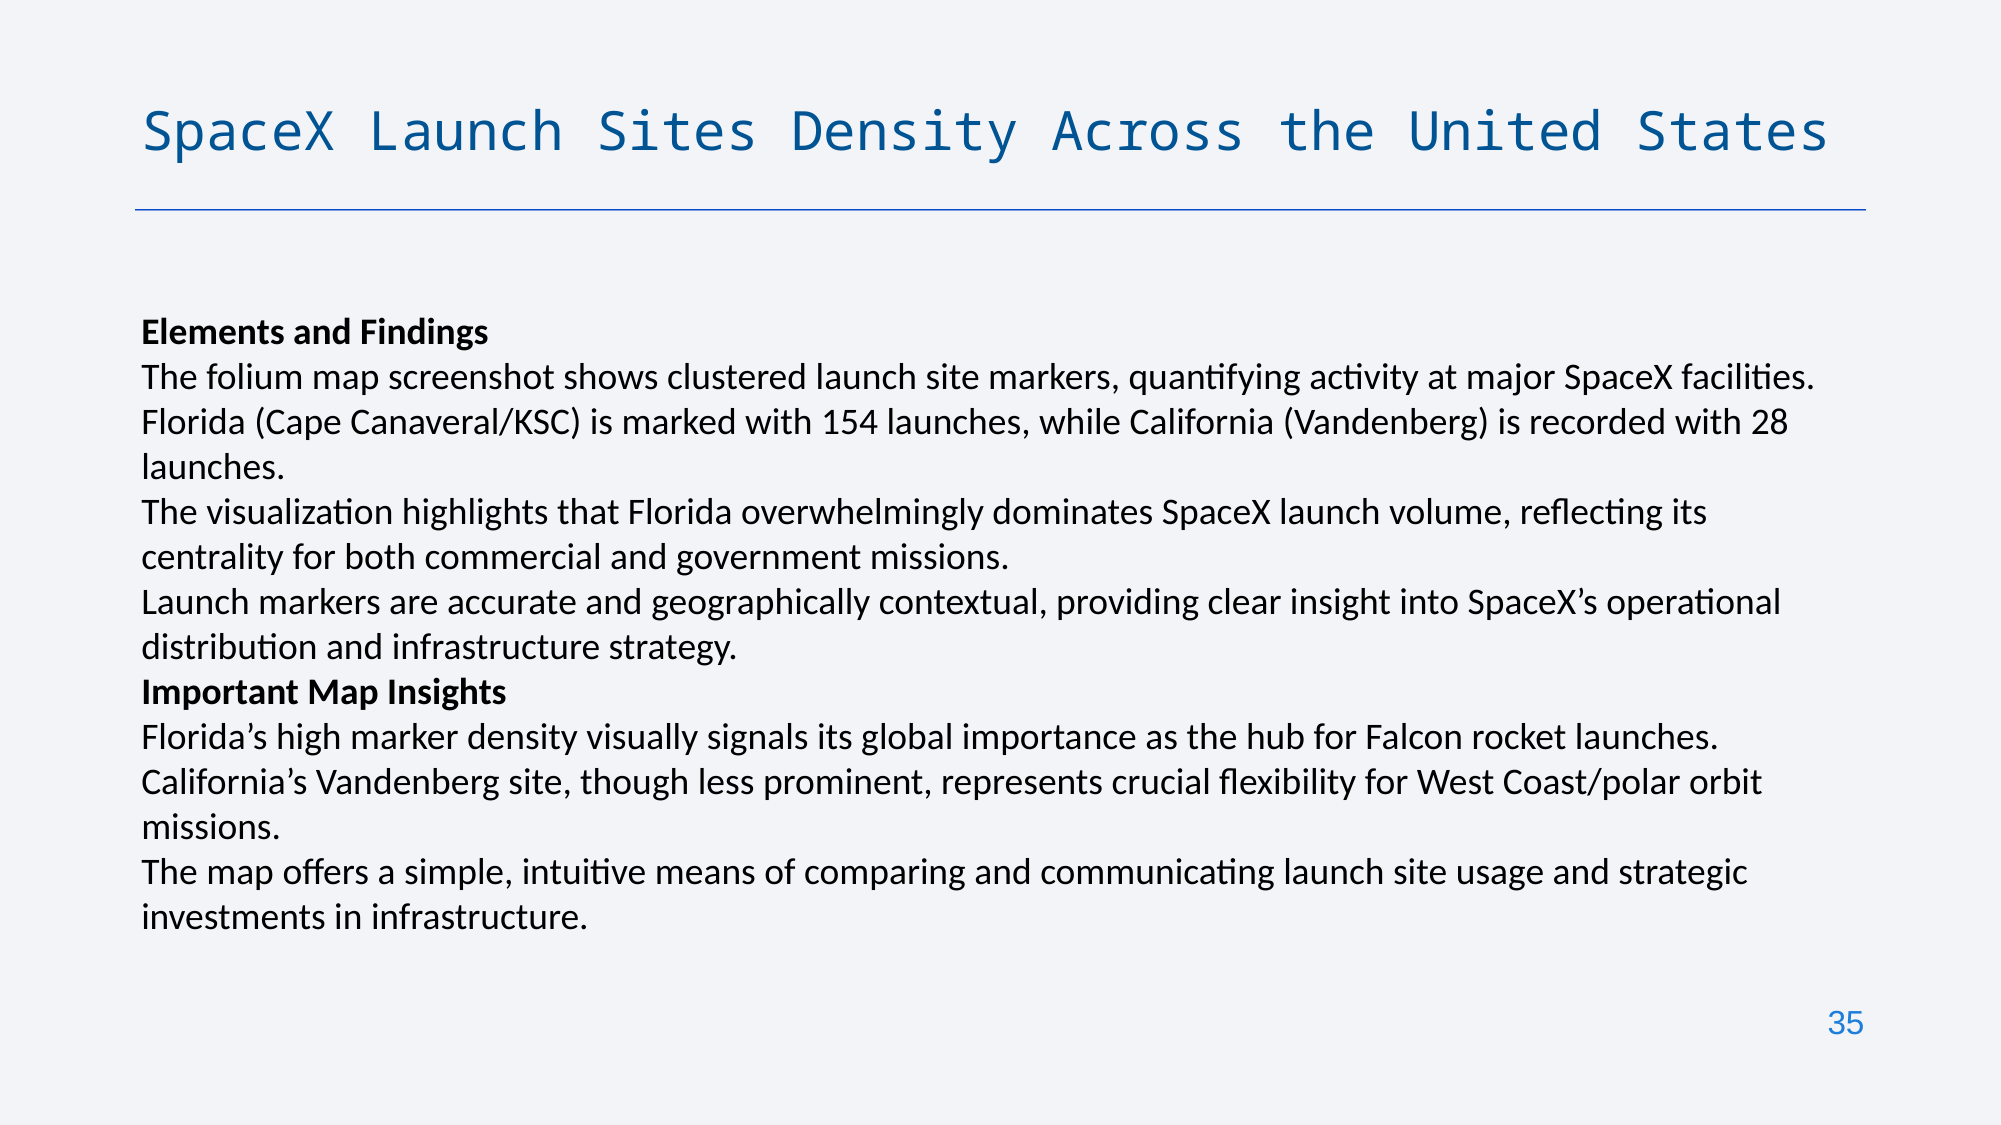

SpaceX Launch Sites Density Across the United States
Elements and Findings
The folium map screenshot shows clustered launch site markers, quantifying activity at major SpaceX facilities.
Florida (Cape Canaveral/KSC) is marked with 154 launches, while California (Vandenberg) is recorded with 28 launches.
The visualization highlights that Florida overwhelmingly dominates SpaceX launch volume, reflecting its centrality for both commercial and government missions.
Launch markers are accurate and geographically contextual, providing clear insight into SpaceX’s operational distribution and infrastructure strategy.
Important Map Insights
Florida’s high marker density visually signals its global importance as the hub for Falcon rocket launches.
California’s Vandenberg site, though less prominent, represents crucial flexibility for West Coast/polar orbit missions.
The map offers a simple, intuitive means of comparing and communicating launch site usage and strategic investments in infrastructure.
35